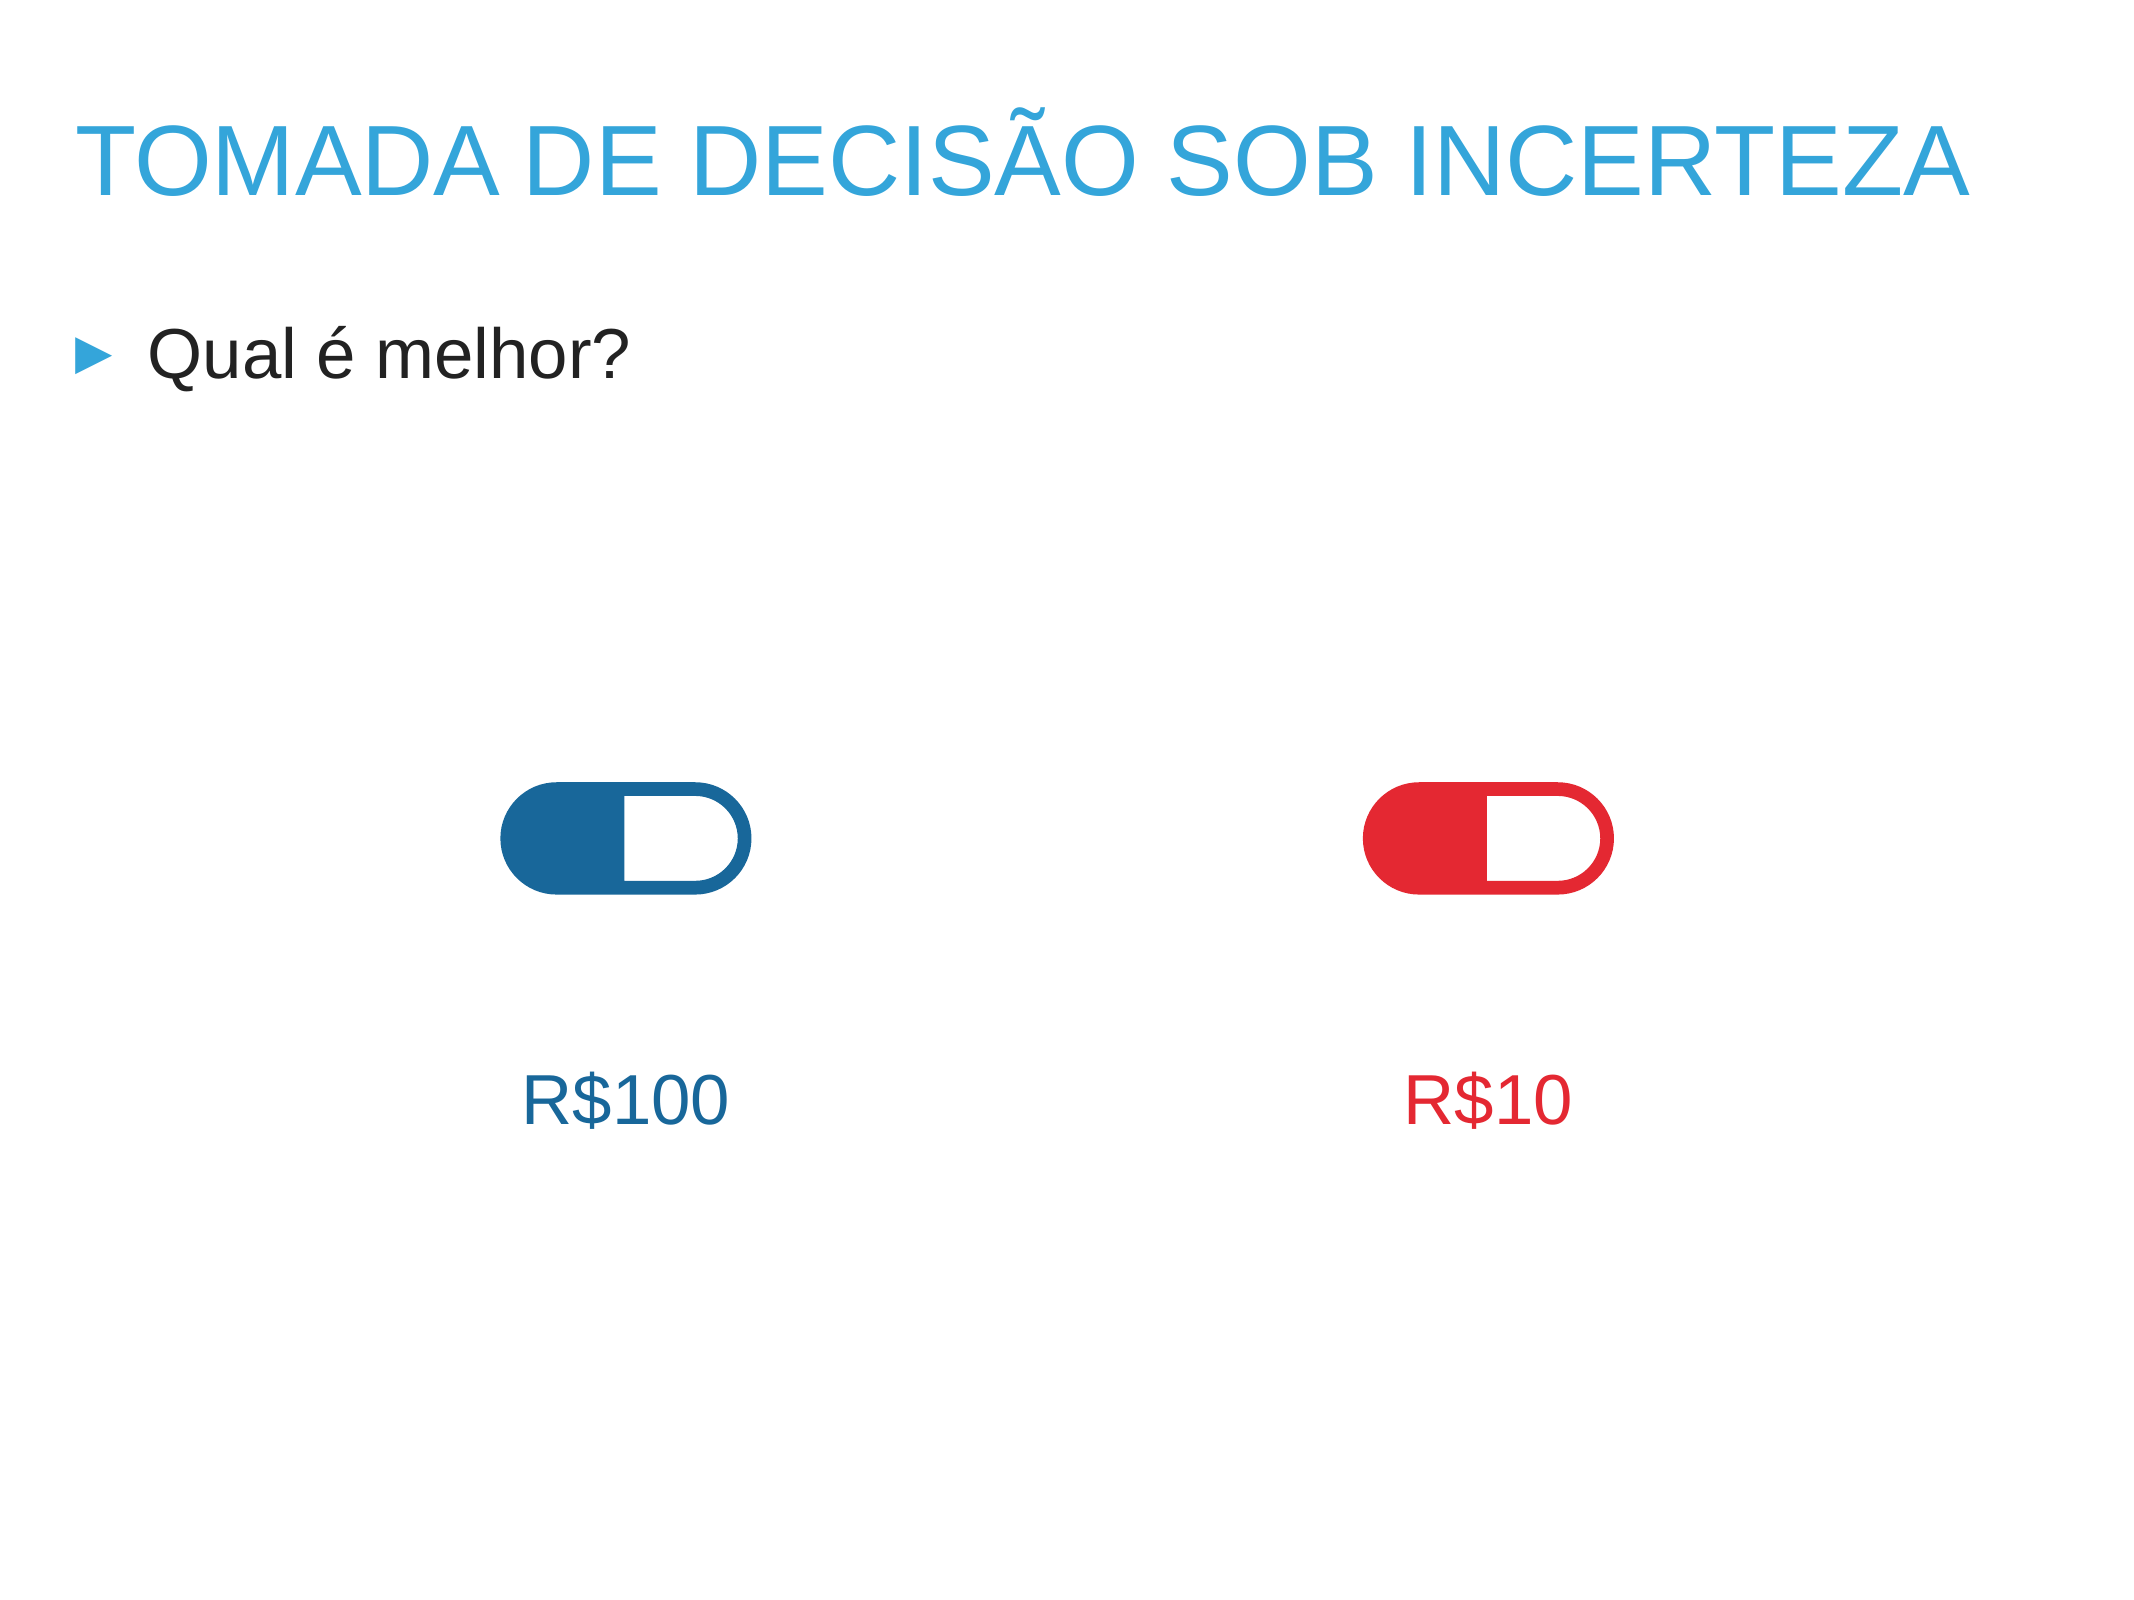

tomada de decisão sob incerteza
Qual é melhor?

R$100
R$10